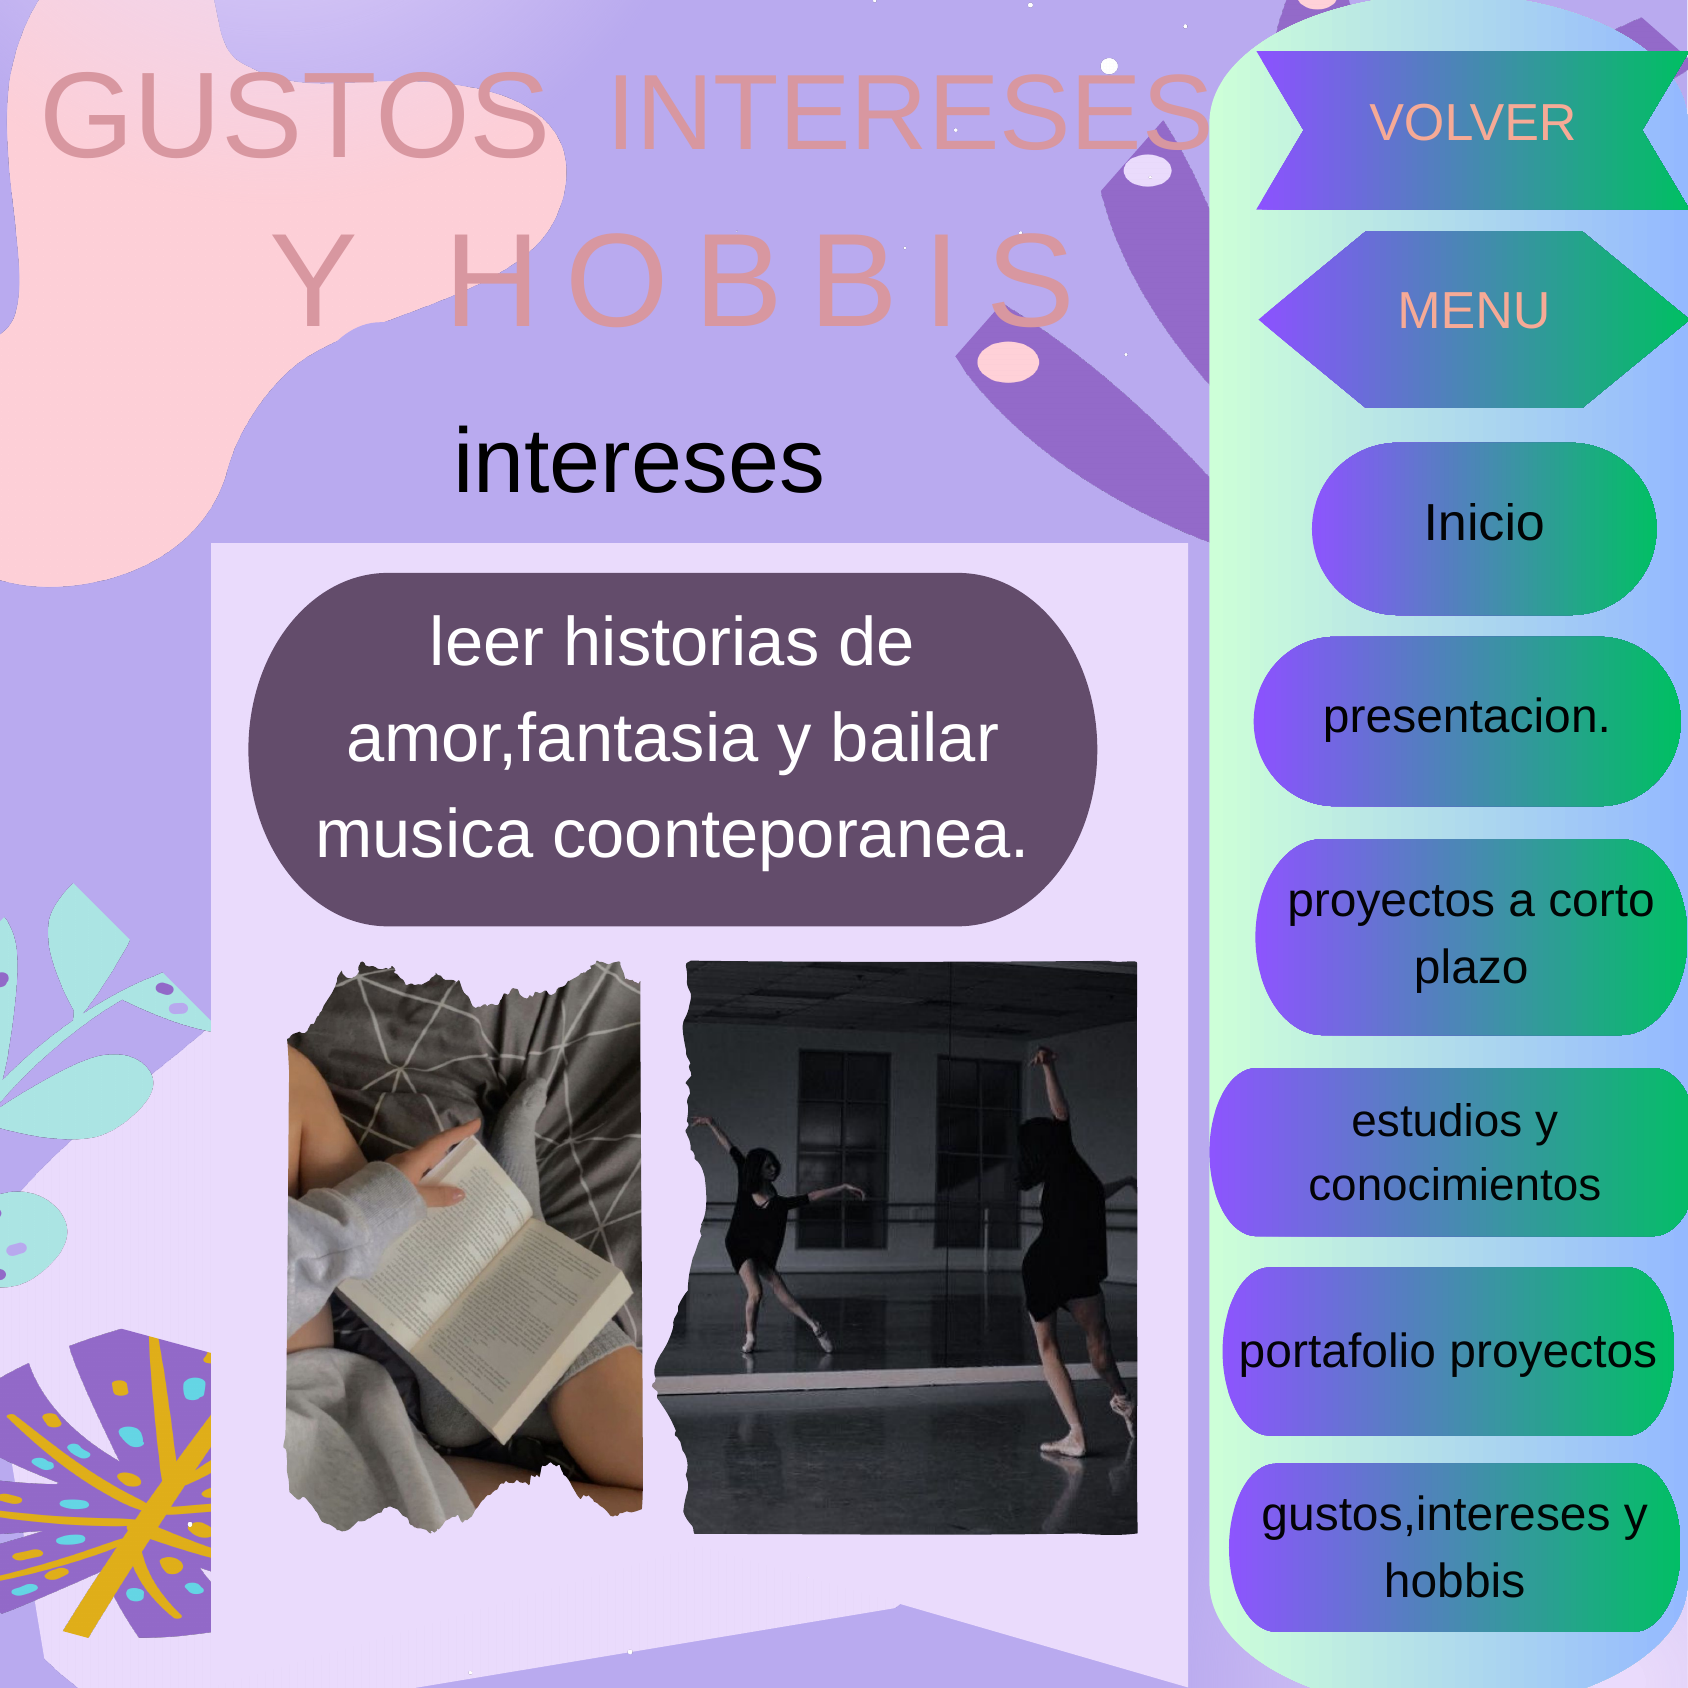

INTERESES
GUSTOS

VOLVER
Y HOBBIS

MENU

intereses

Inicio

leer historias de amor,fantasia y bailar musica coonteporanea.

presentacion.

proyectos a corto plazo

estudios y conocimientos

portafolio proyectos

gustos,intereses y hobbis